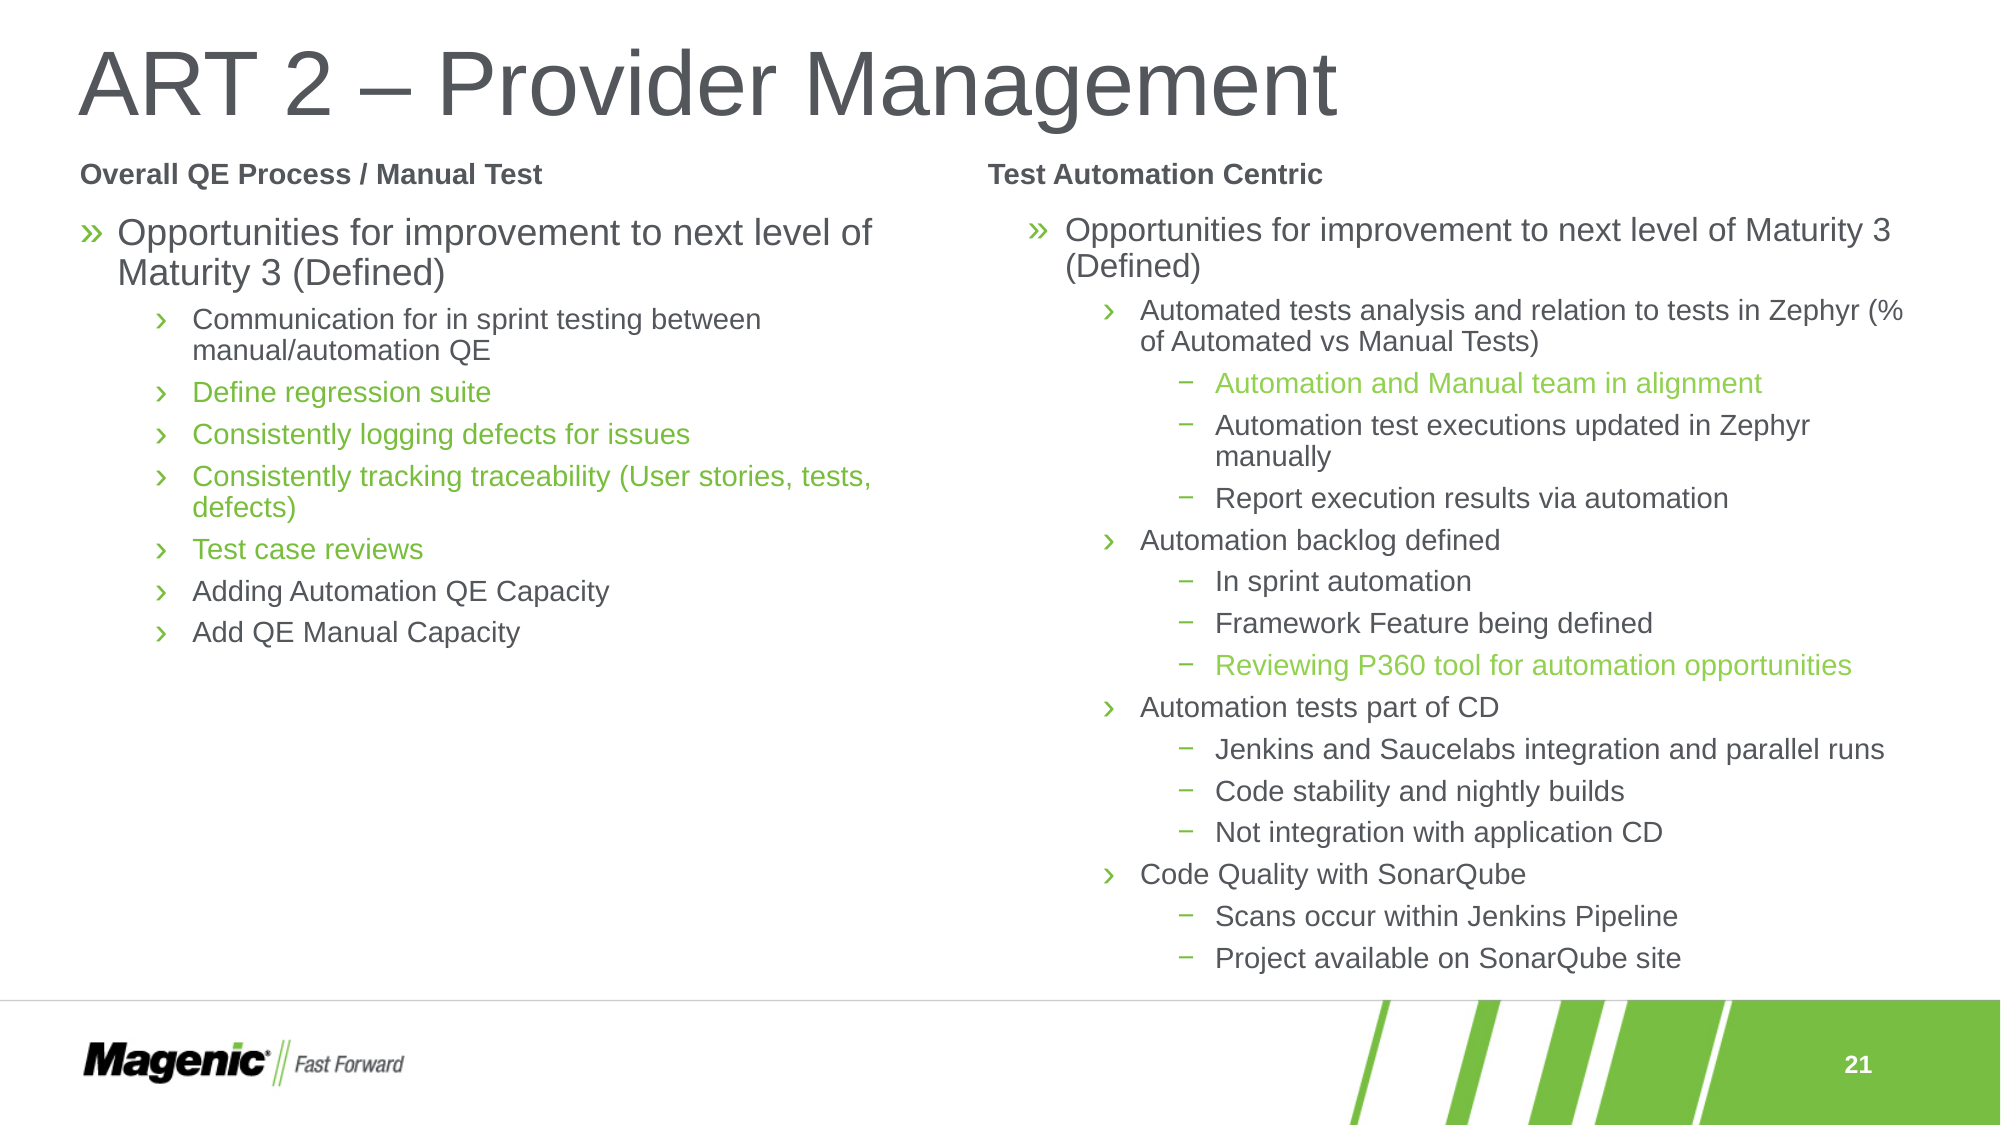

# ART 2 – Provider Management
Overall QE Process / Manual Test
Test Automation Centric
Opportunities for improvement to next level of Maturity 3 (Defined)
Communication for in sprint testing between manual/automation QE
Define regression suite
Consistently logging defects for issues
Consistently tracking traceability (User stories, tests, defects)
Test case reviews
Adding Automation QE Capacity
Add QE Manual Capacity

Opportunities for improvement to next level of Maturity 3 (Defined)
Automated tests analysis and relation to tests in Zephyr (% of Automated vs Manual Tests)
Automation and Manual team in alignment
Automation test executions updated in Zephyr manually
Report execution results via automation
Automation backlog defined
In sprint automation
Framework Feature being defined
Reviewing P360 tool for automation opportunities
Automation tests part of CD
Jenkins and Saucelabs integration and parallel runs
Code stability and nightly builds
Not integration with application CD
Code Quality with SonarQube
Scans occur within Jenkins Pipeline
Project available on SonarQube site